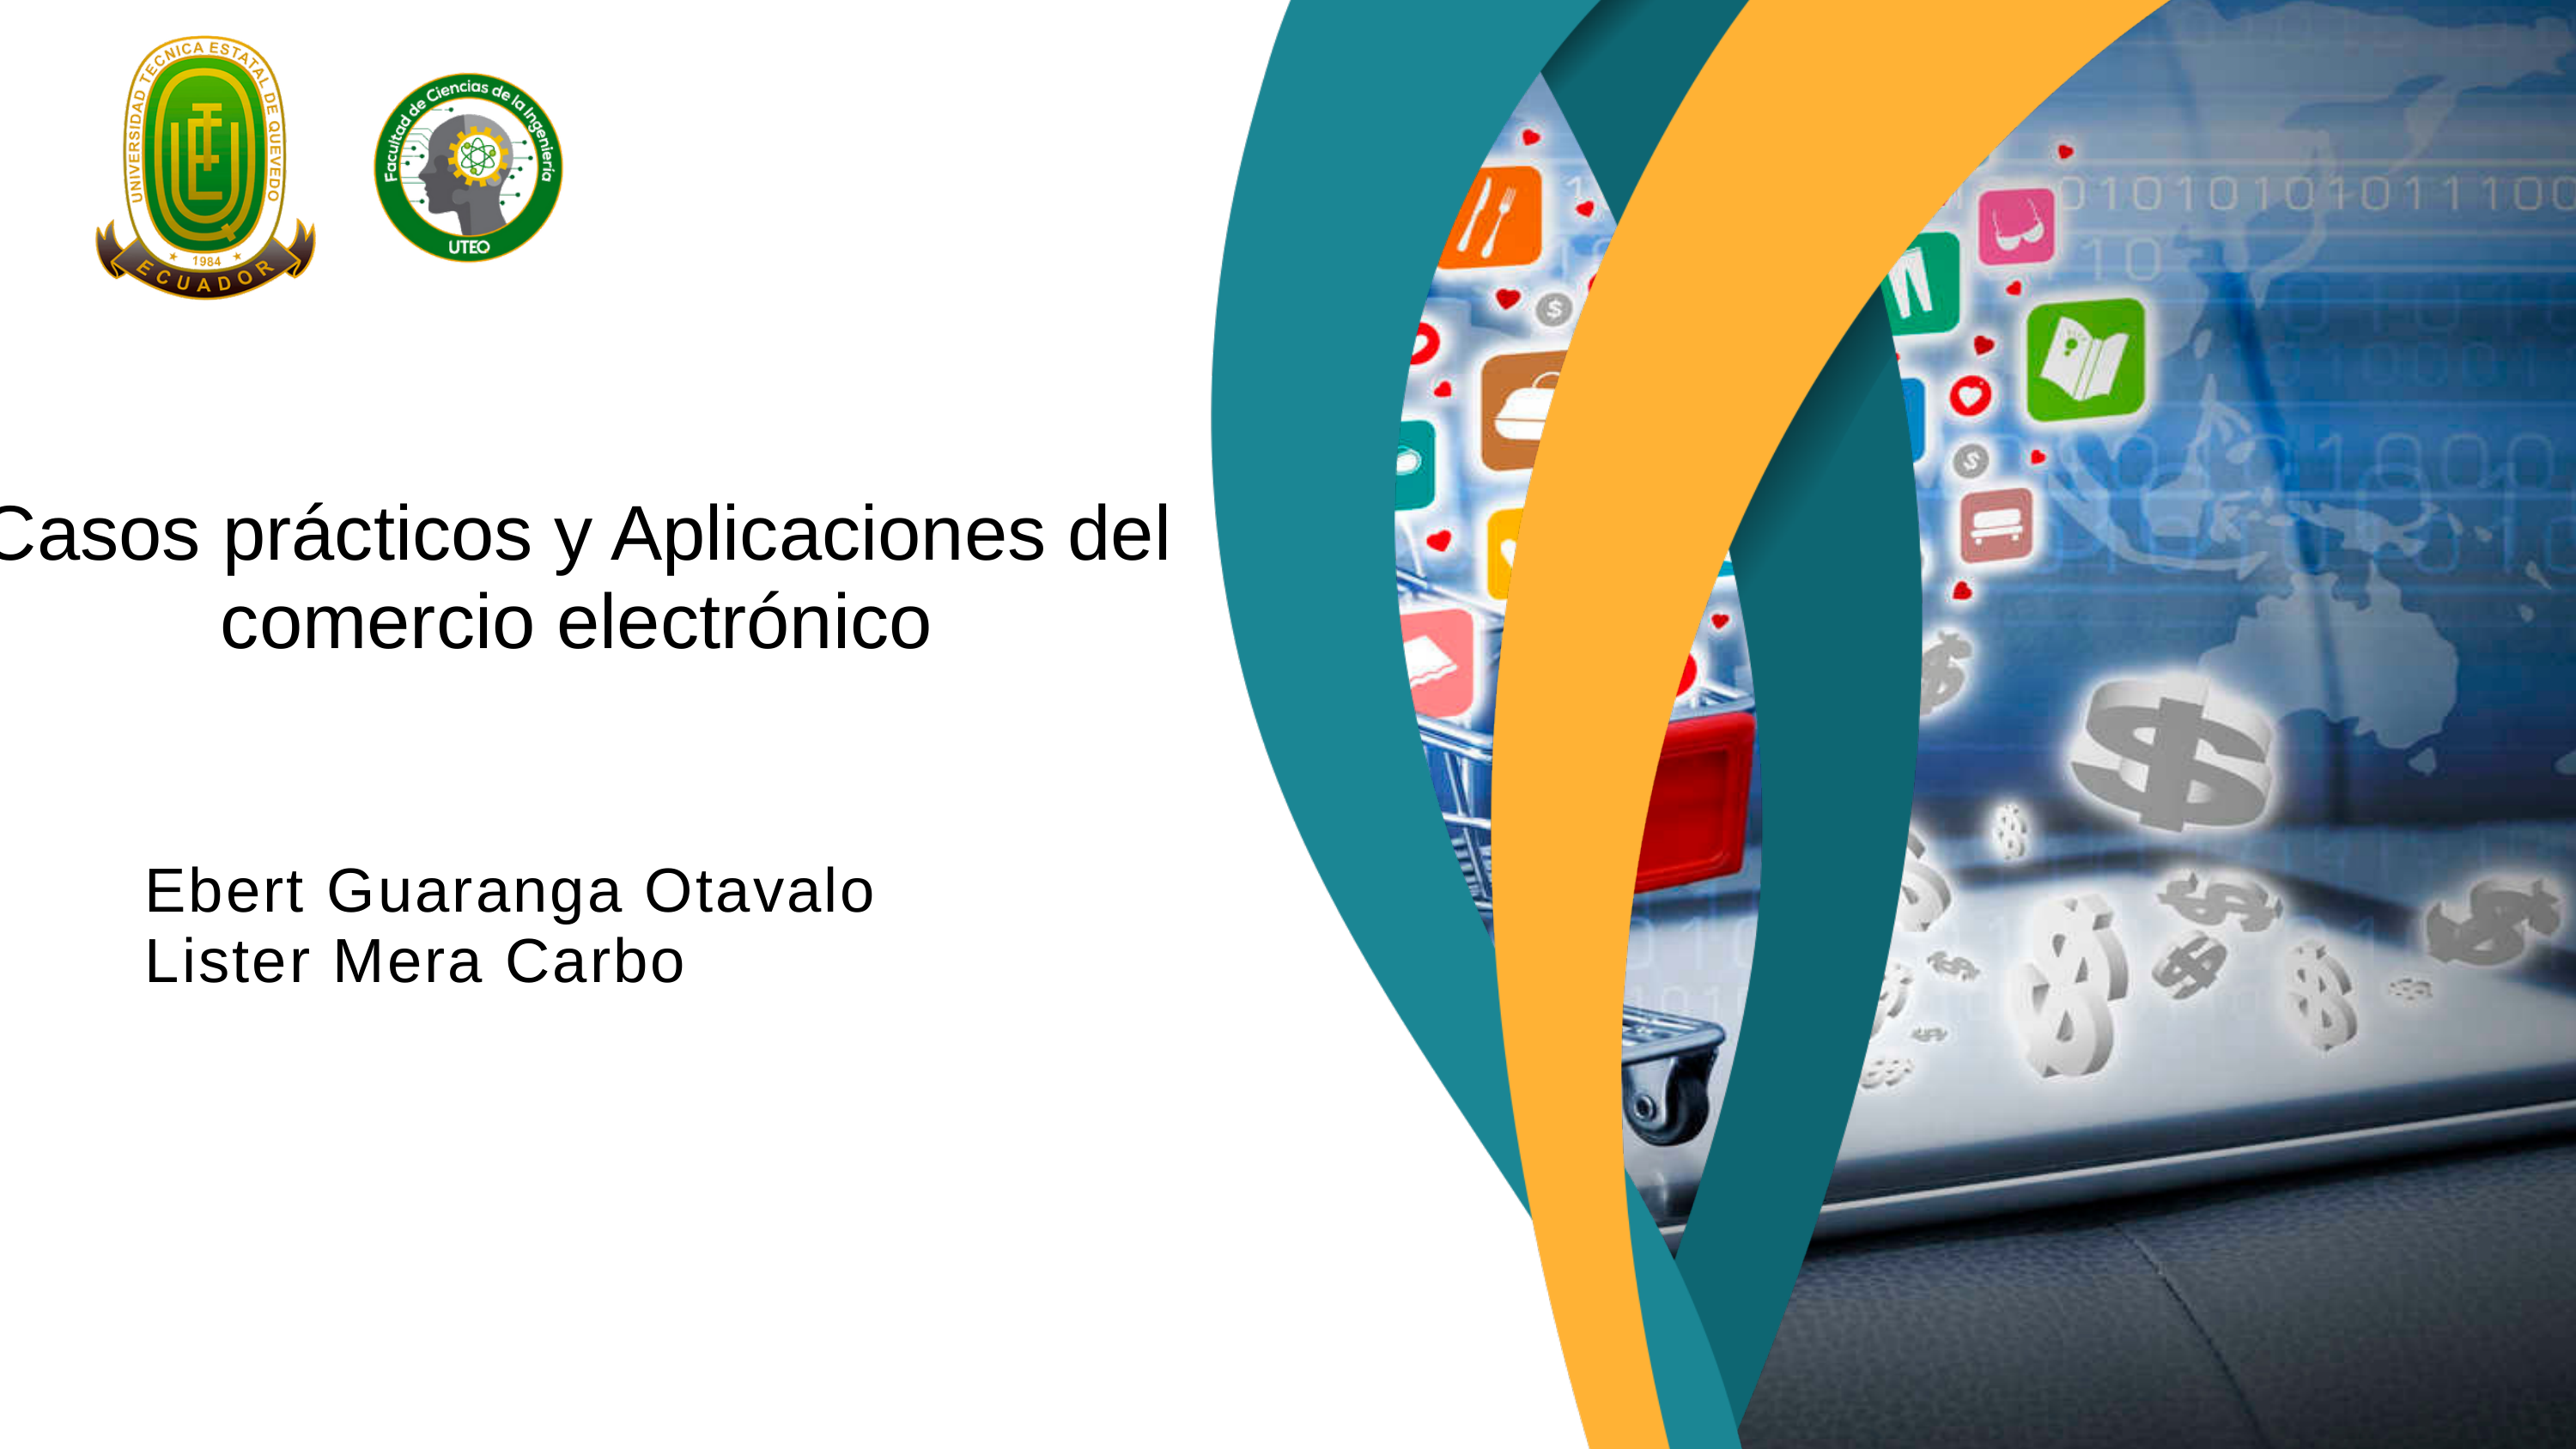

Casos prácticos y Aplicaciones del comercio electrónico

Ebert Guaranga Otavalo
Lister Mera Carbo